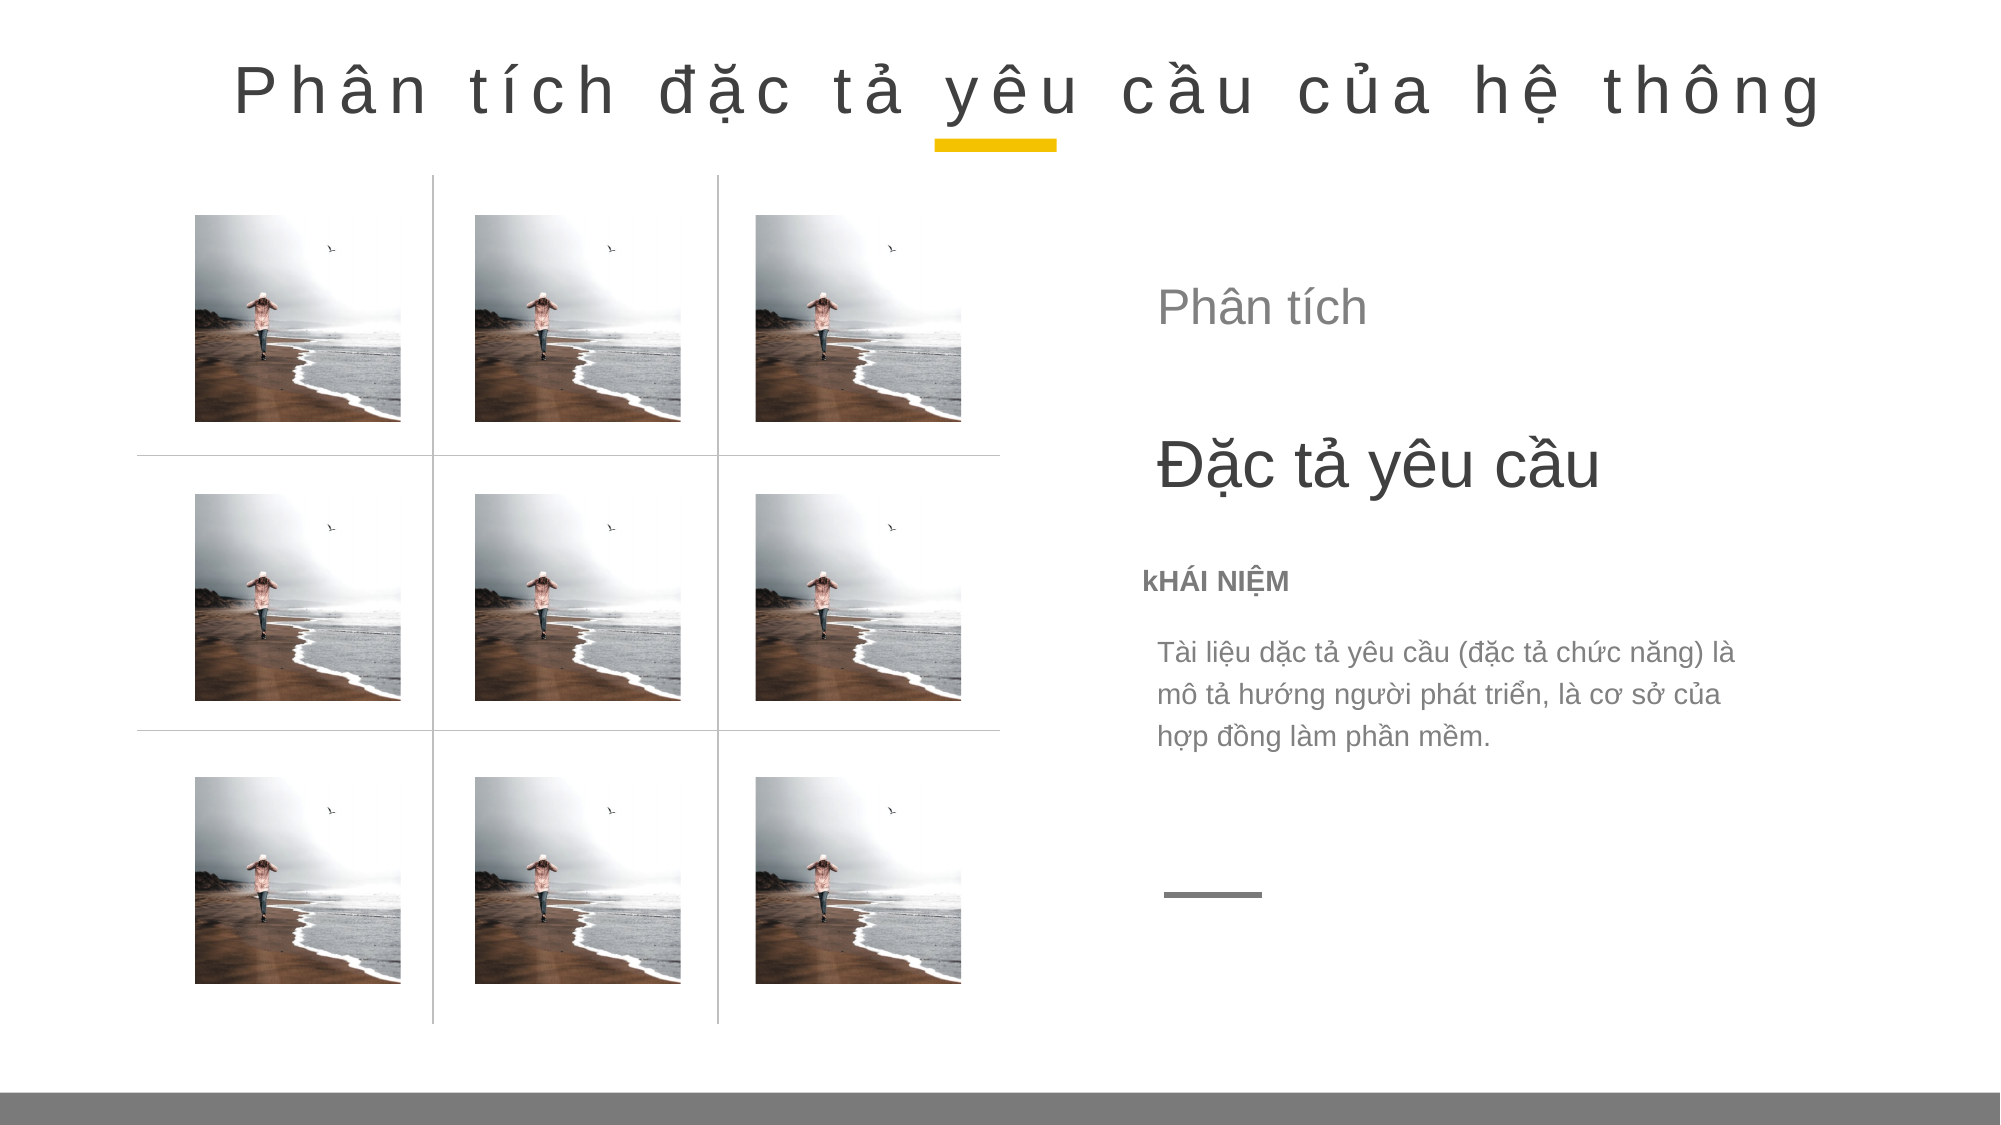

Phân tích đặc tả yêu cầu của hệ thông

Phân tích

Đặc tả yêu cầu
kHÁI NIỆM
Tài liệu dặc tả yêu cầu (đặc tả chức năng) là mô tả hướng người phát triển, là cơ sở của hợp đồng làm phần mềm.